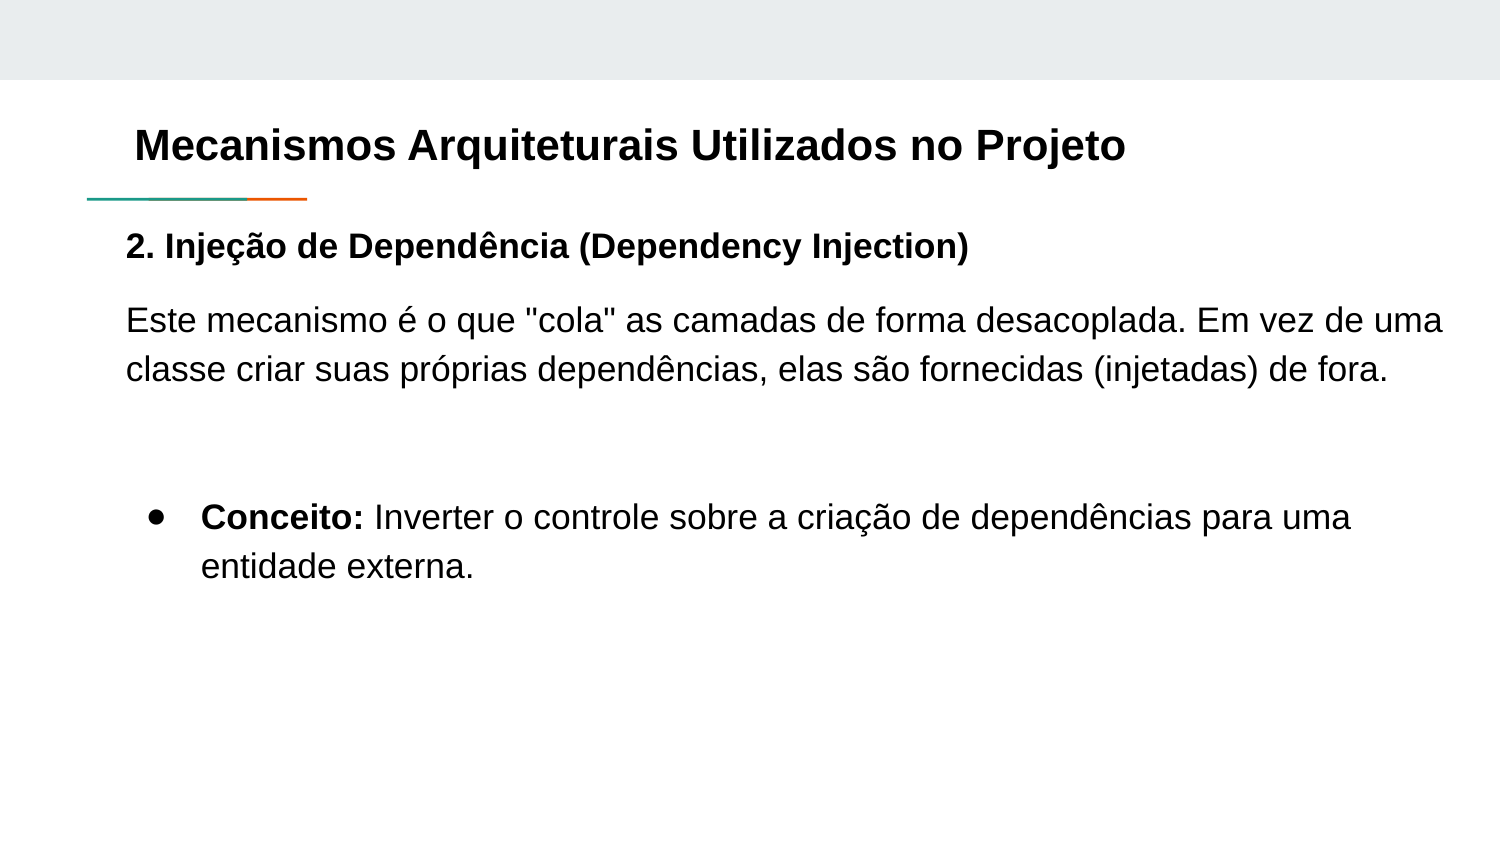

# Mecanismos Arquiteturais Utilizados no Projeto

2. Injeção de Dependência (Dependency Injection)
Este mecanismo é o que "cola" as camadas de forma desacoplada. Em vez de uma classe criar suas próprias dependências, elas são fornecidas (injetadas) de fora.

Conceito: Inverter o controle sobre a criação de dependências para uma entidade externa.